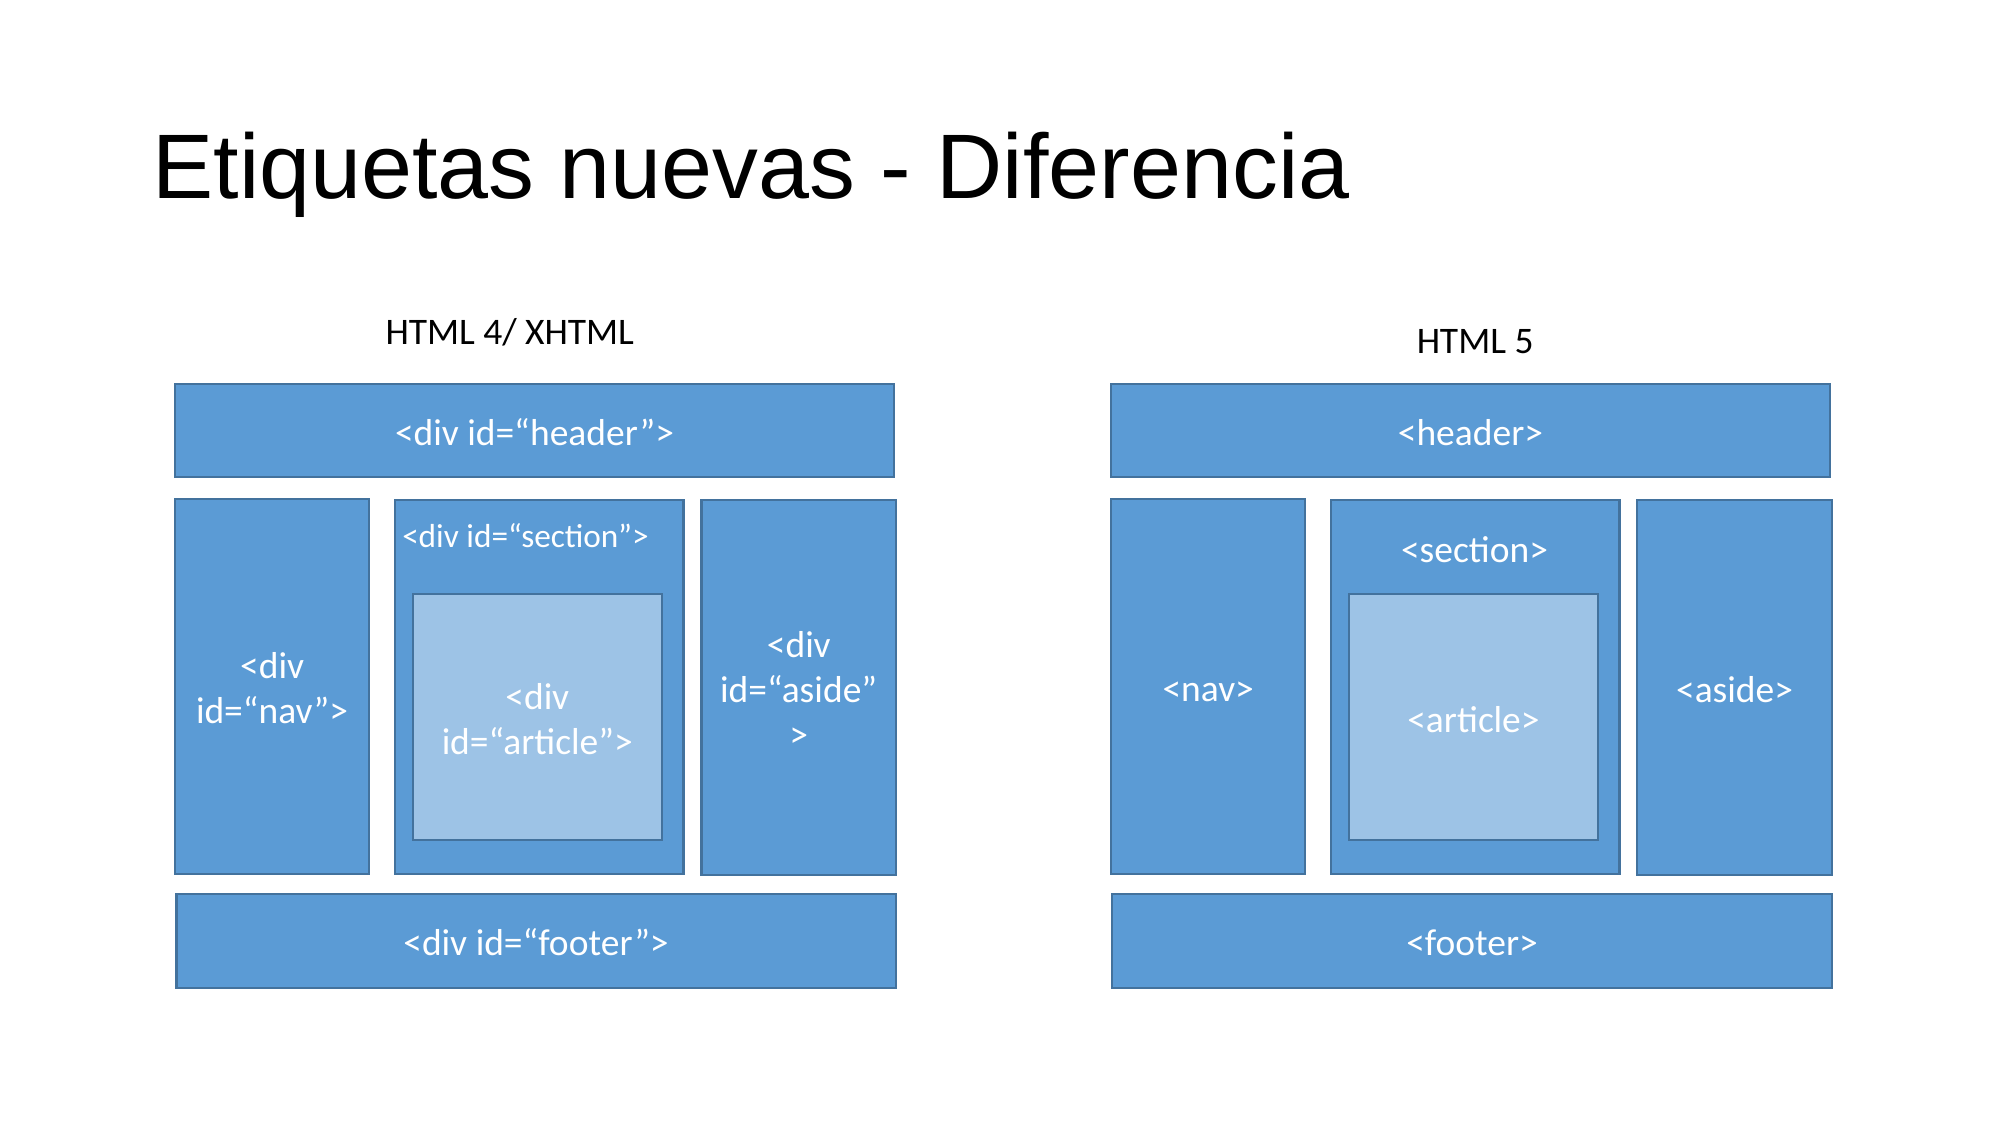

# Etiquetas nuevas - Diferencia

HTML 4/ XHTML
HTML 5
<div id=“header”>
<div id=“nav”>

<div id=“aside”>
<div id=“section”>
<div id=“article”>
<div id=“footer”>
<header>
<nav>

<aside>
<section>
<article>
<footer>